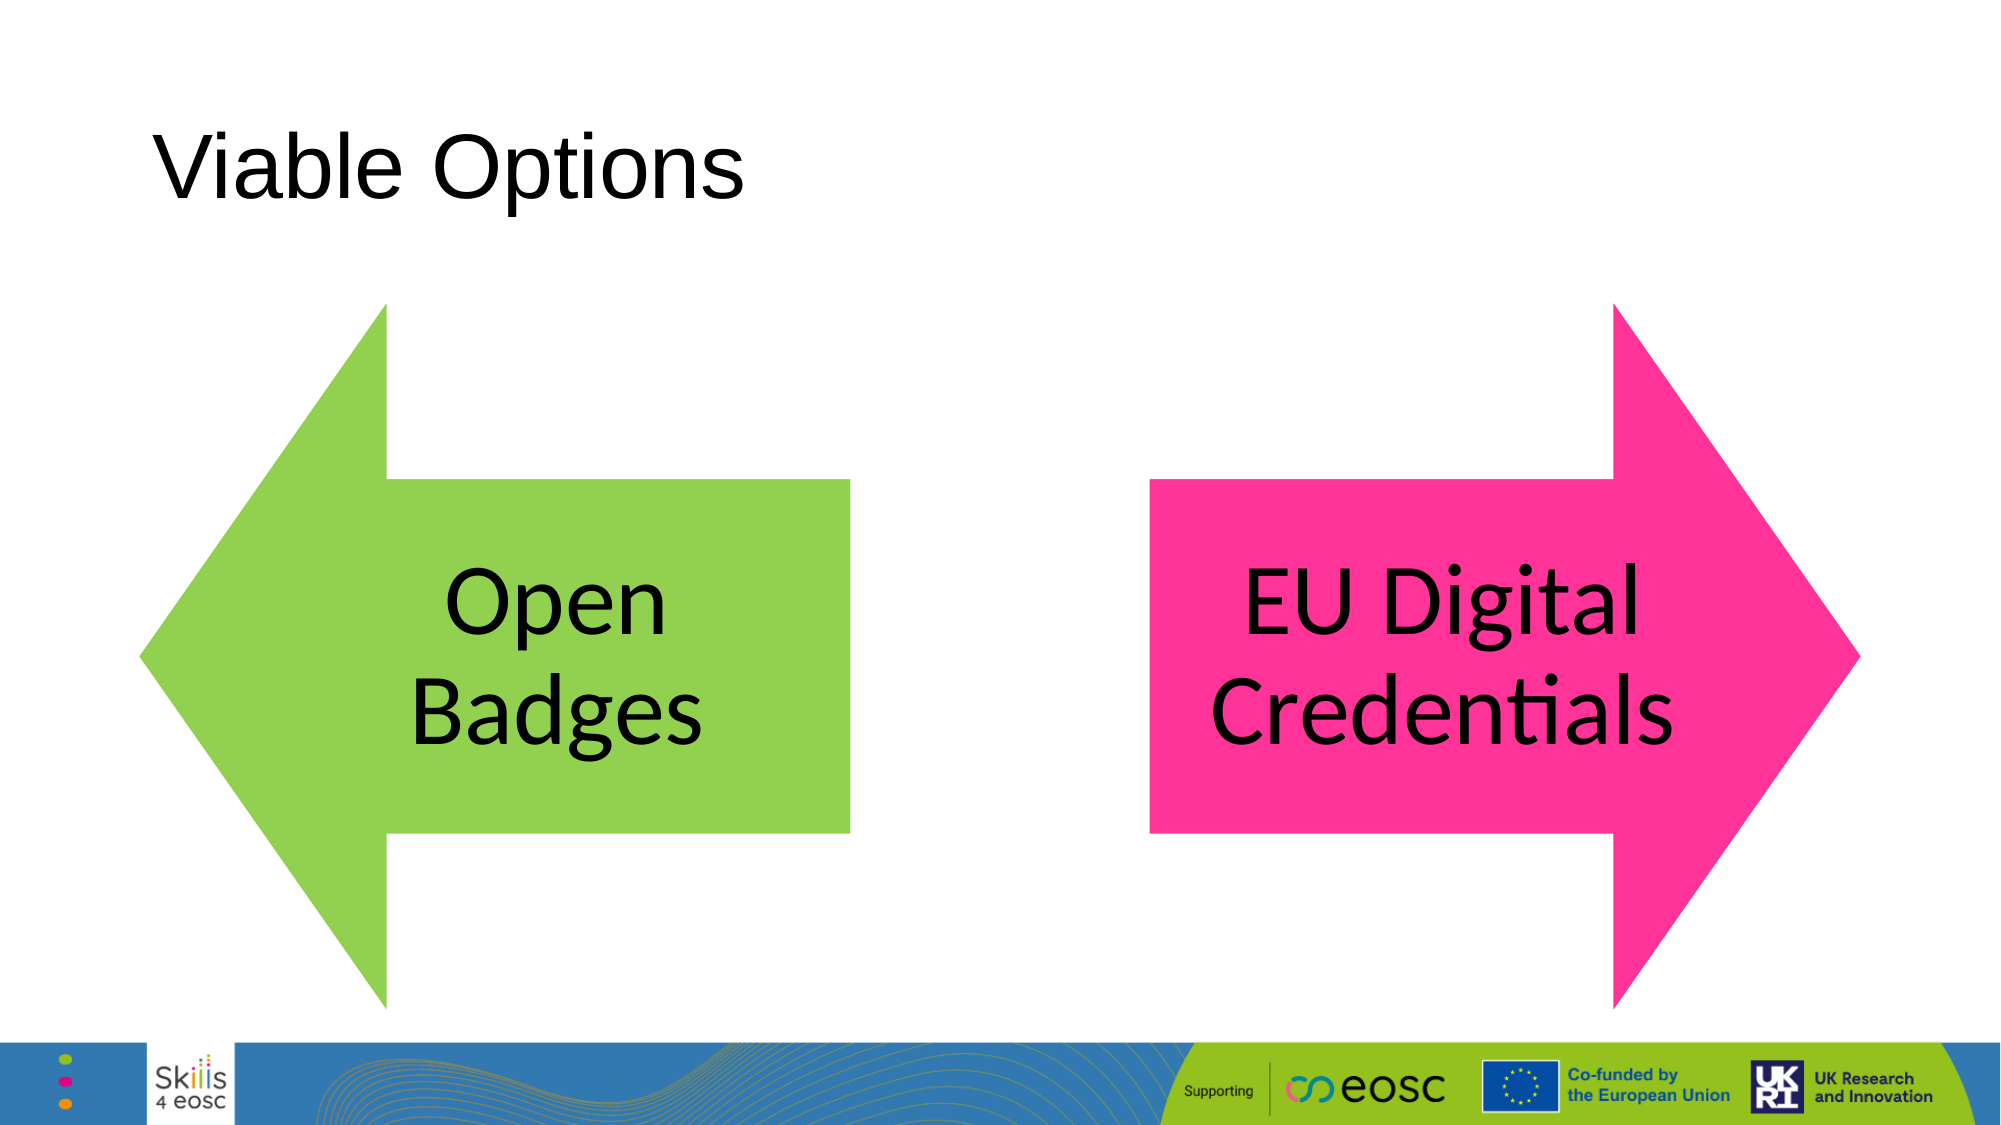

# Viable Options

Open Badges
EU Digital Credentials